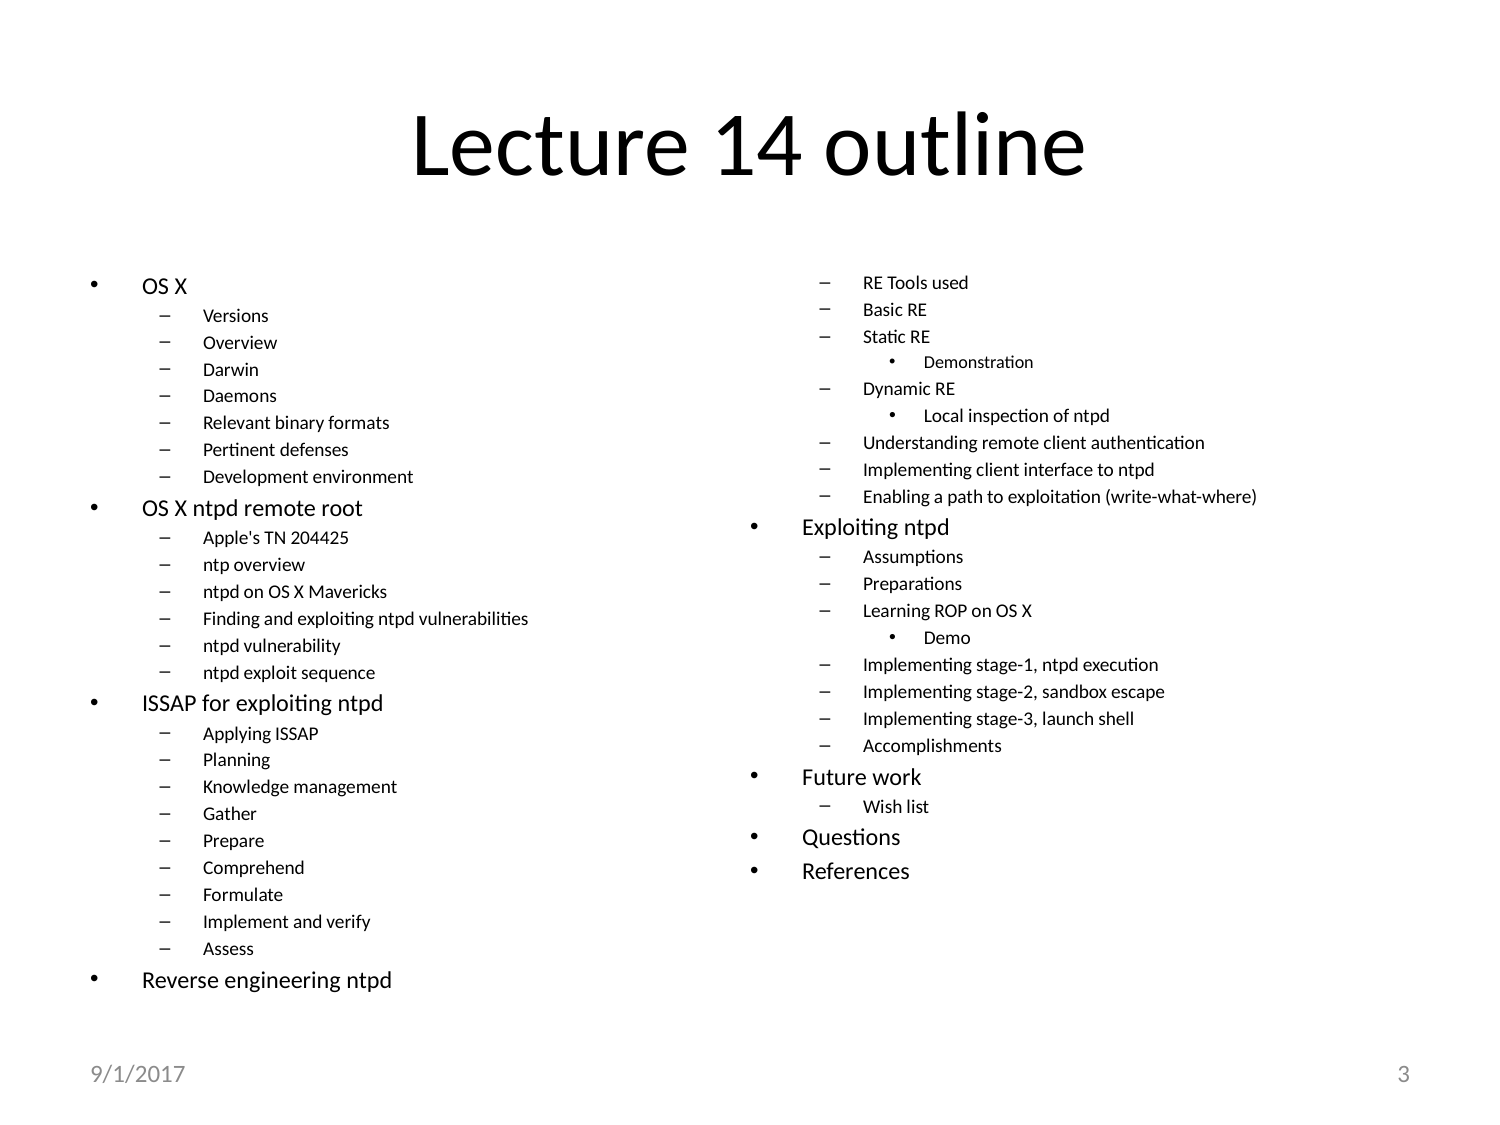

# Lecture 14 outline
OS X
Versions
Overview
Darwin
Daemons
Relevant binary formats
Pertinent defenses
Development environment
OS X ntpd remote root
Apple's TN 204425
ntp overview
ntpd on OS X Mavericks
Finding and exploiting ntpd vulnerabilities
ntpd vulnerability
ntpd exploit sequence
ISSAP for exploiting ntpd
Applying ISSAP
Planning
Knowledge management
Gather
Prepare
Comprehend
Formulate
Implement and verify
Assess
Reverse engineering ntpd
RE Tools used
Basic RE
Static RE
Demonstration
Dynamic RE
Local inspection of ntpd
Understanding remote client authentication
Implementing client interface to ntpd
Enabling a path to exploitation (write-what-where)
Exploiting ntpd
Assumptions
Preparations
Learning ROP on OS X
Demo
Implementing stage-1, ntpd execution
Implementing stage-2, sandbox escape
Implementing stage-3, launch shell
Accomplishments
Future work
Wish list
Questions
References

9/1/2017
3